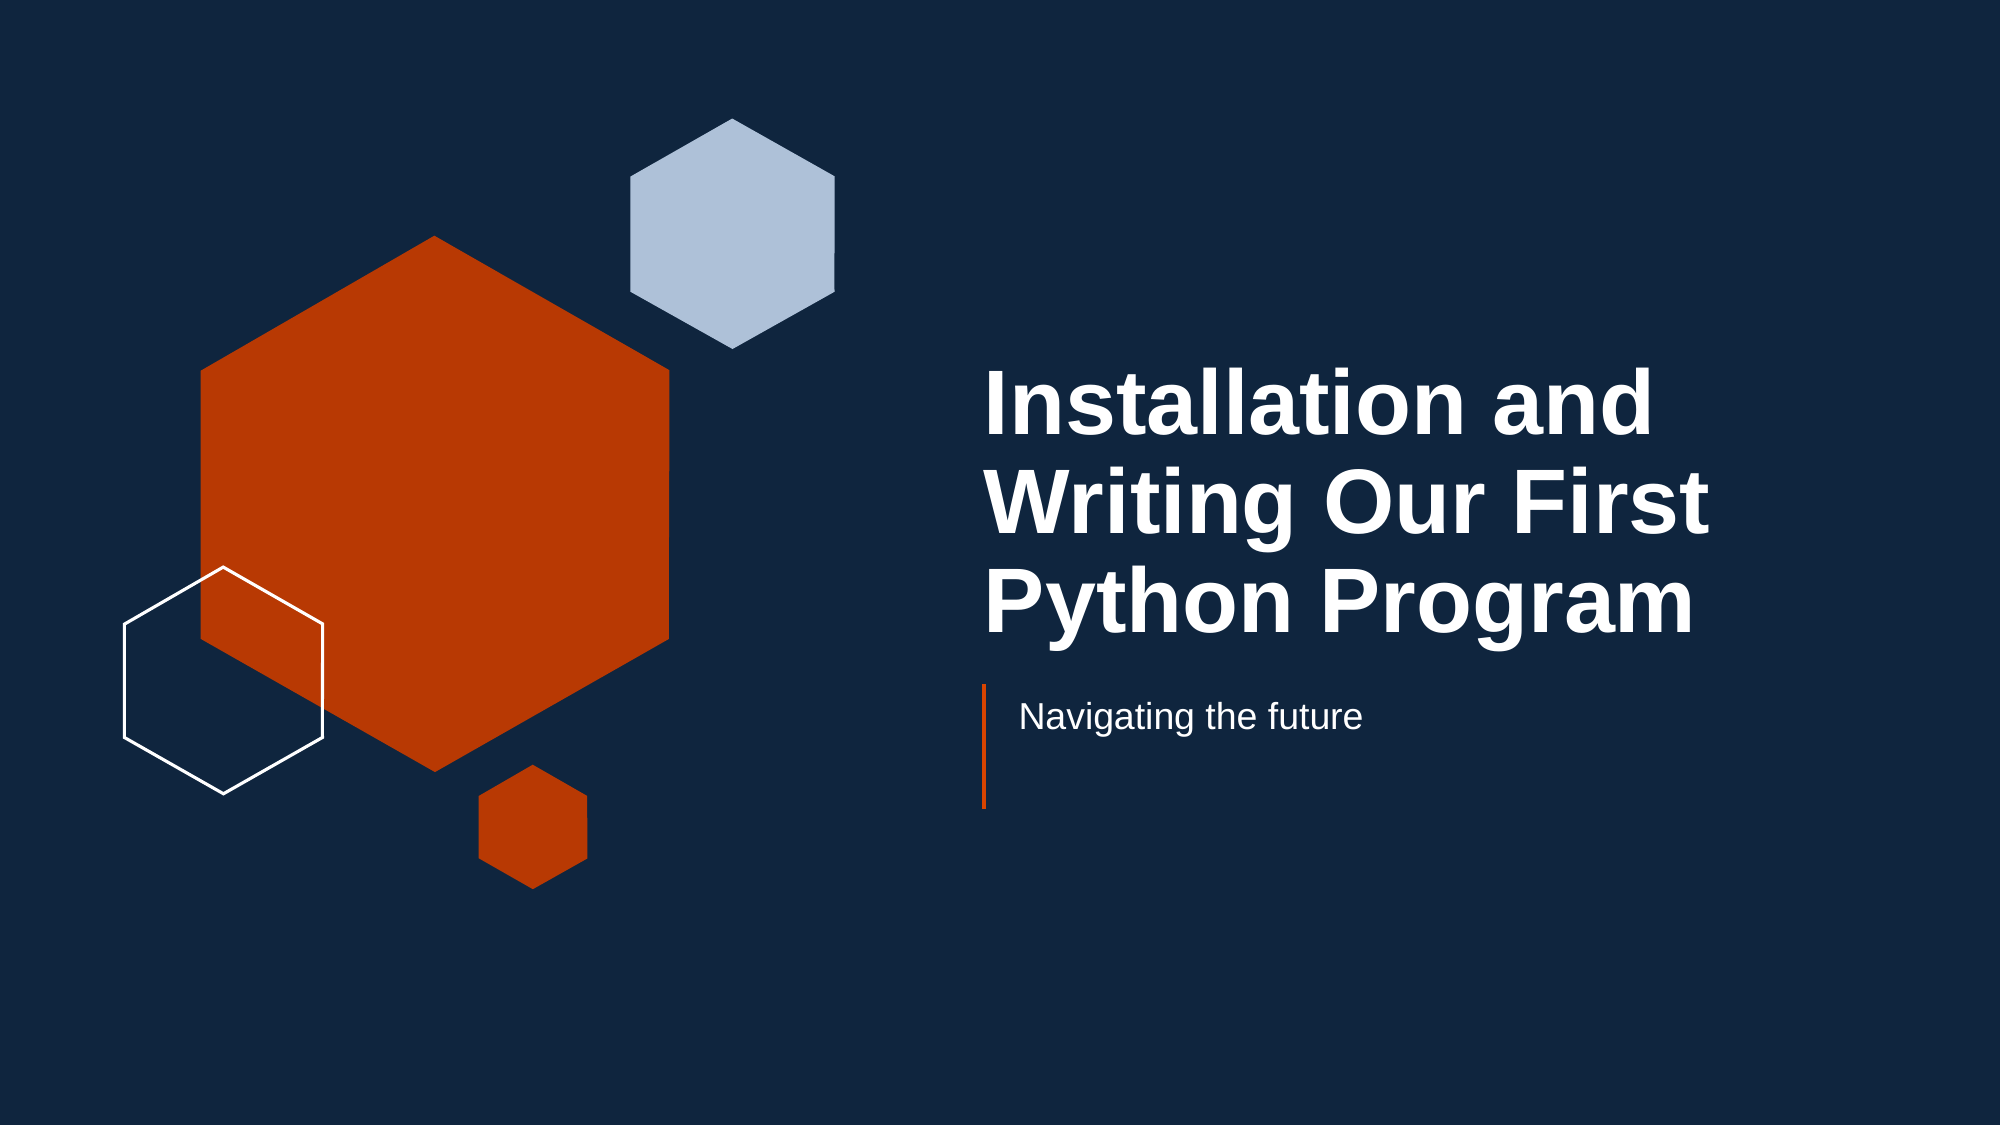

# Installation and Writing Our First Python Program
Navigating the future